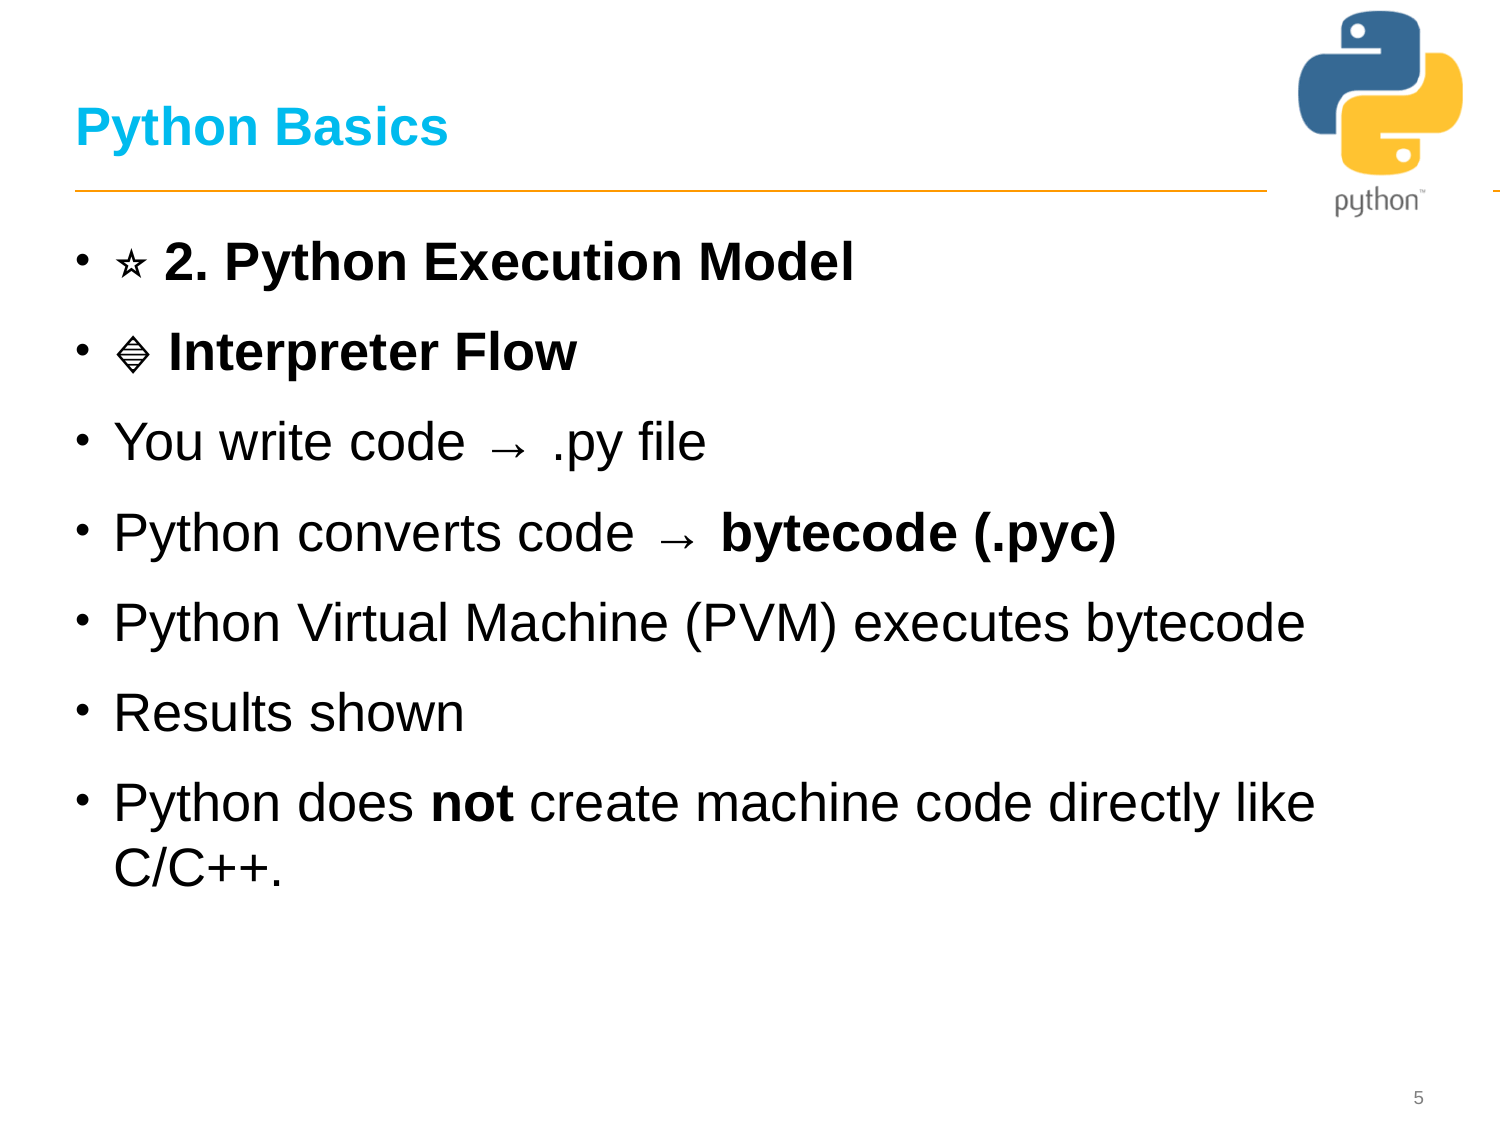

# Python Basics
⭐ 2. Python Execution Model
🔹 Interpreter Flow
You write code → .py file
Python converts code → bytecode (.pyc)
Python Virtual Machine (PVM) executes bytecode
Results shown
Python does not create machine code directly like C/C++.